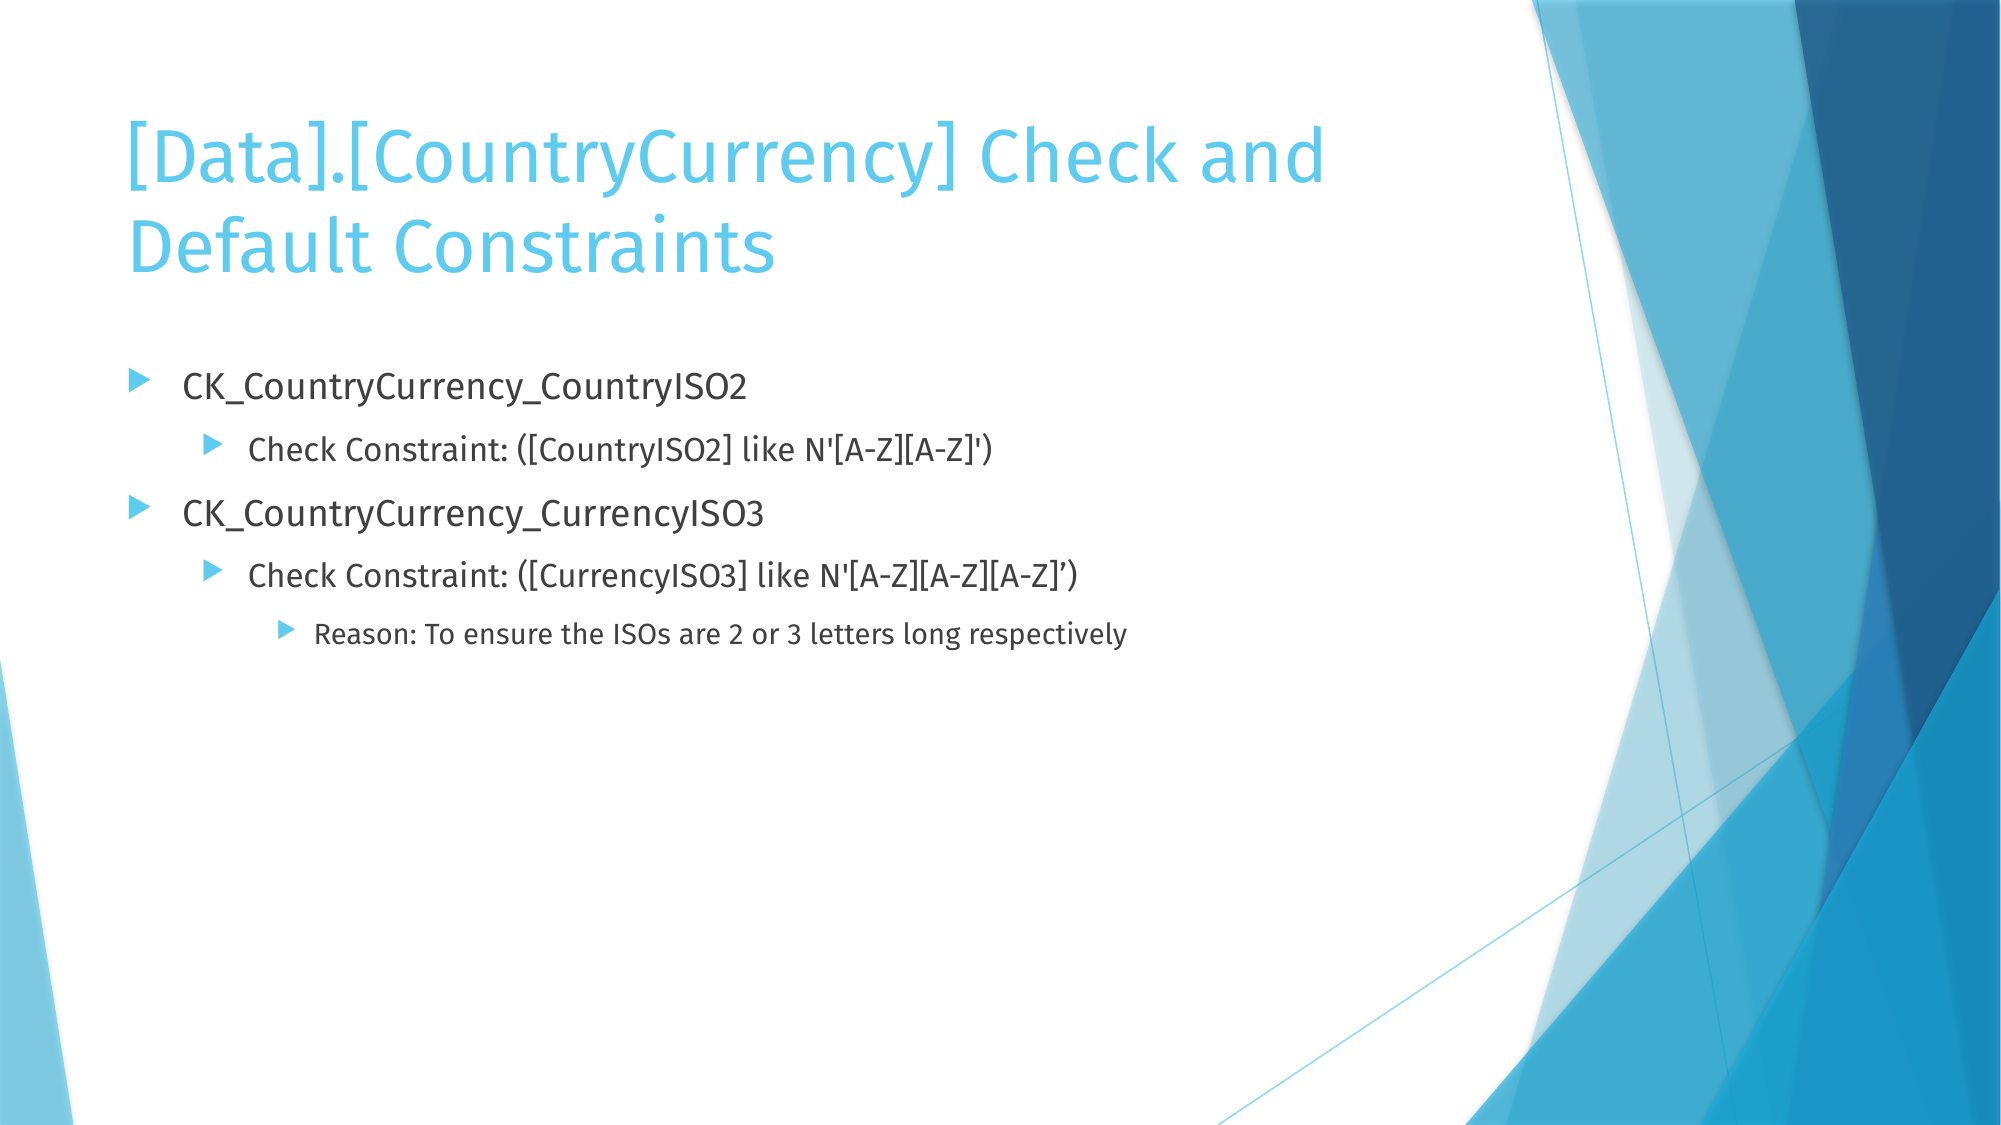

# [Data].[CountryCurrency] Check and Default Constraints
CK_CountryCurrency_CountryISO2
Check Constraint: ([CountryISO2] like N'[A-Z][A-Z]')
CK_CountryCurrency_CurrencyISO3
Check Constraint: ([CurrencyISO3] like N'[A-Z][A-Z][A-Z]’)
Reason: To ensure the ISOs are 2 or 3 letters long respectively